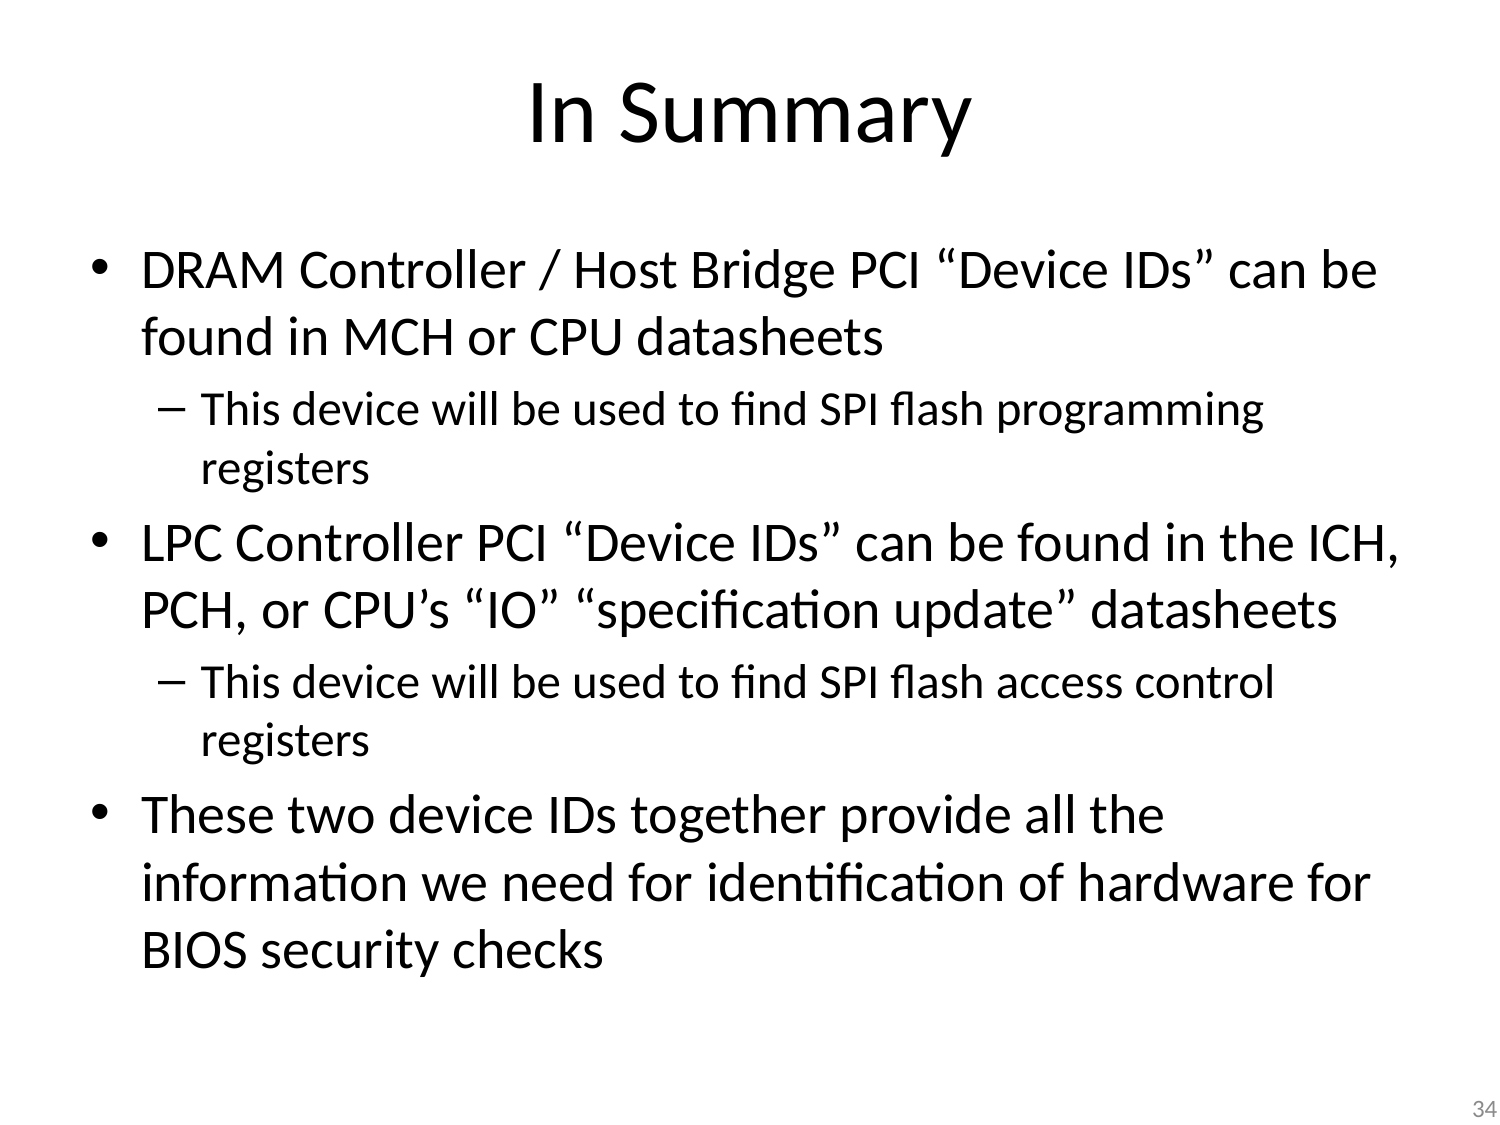

# In Summary
DRAM Controller / Host Bridge PCI “Device IDs” can be found in MCH or CPU datasheets
This device will be used to find SPI flash programming registers
LPC Controller PCI “Device IDs” can be found in the ICH, PCH, or CPU’s “IO” “specification update” datasheets
This device will be used to find SPI flash access control registers
These two device IDs together provide all the information we need for identification of hardware for BIOS security checks
34